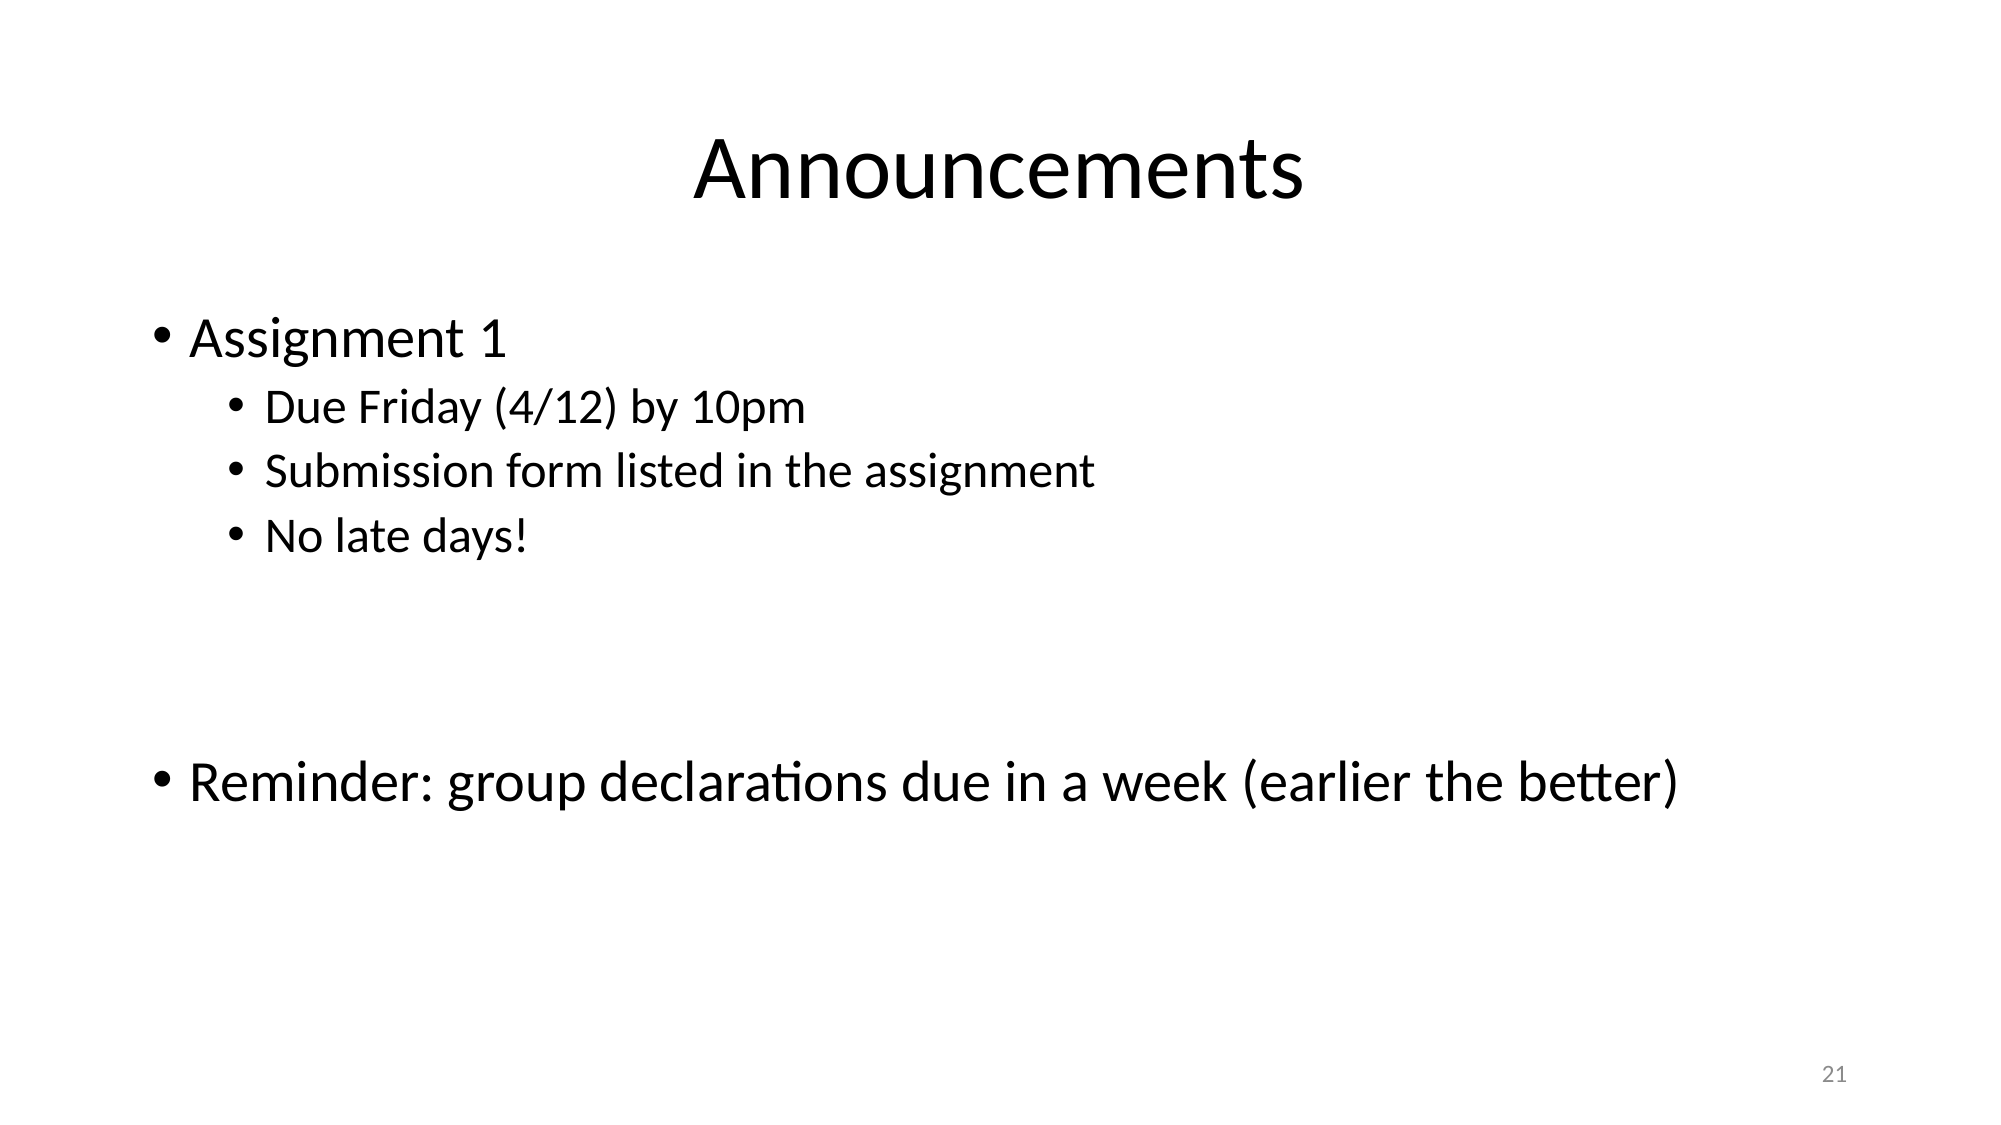

# Announcements
Assignment 1
Due Friday (4/12) by 10pm
Submission form listed in the assignment
No late days!

Reminder: group declarations due in a week (earlier the better)
21